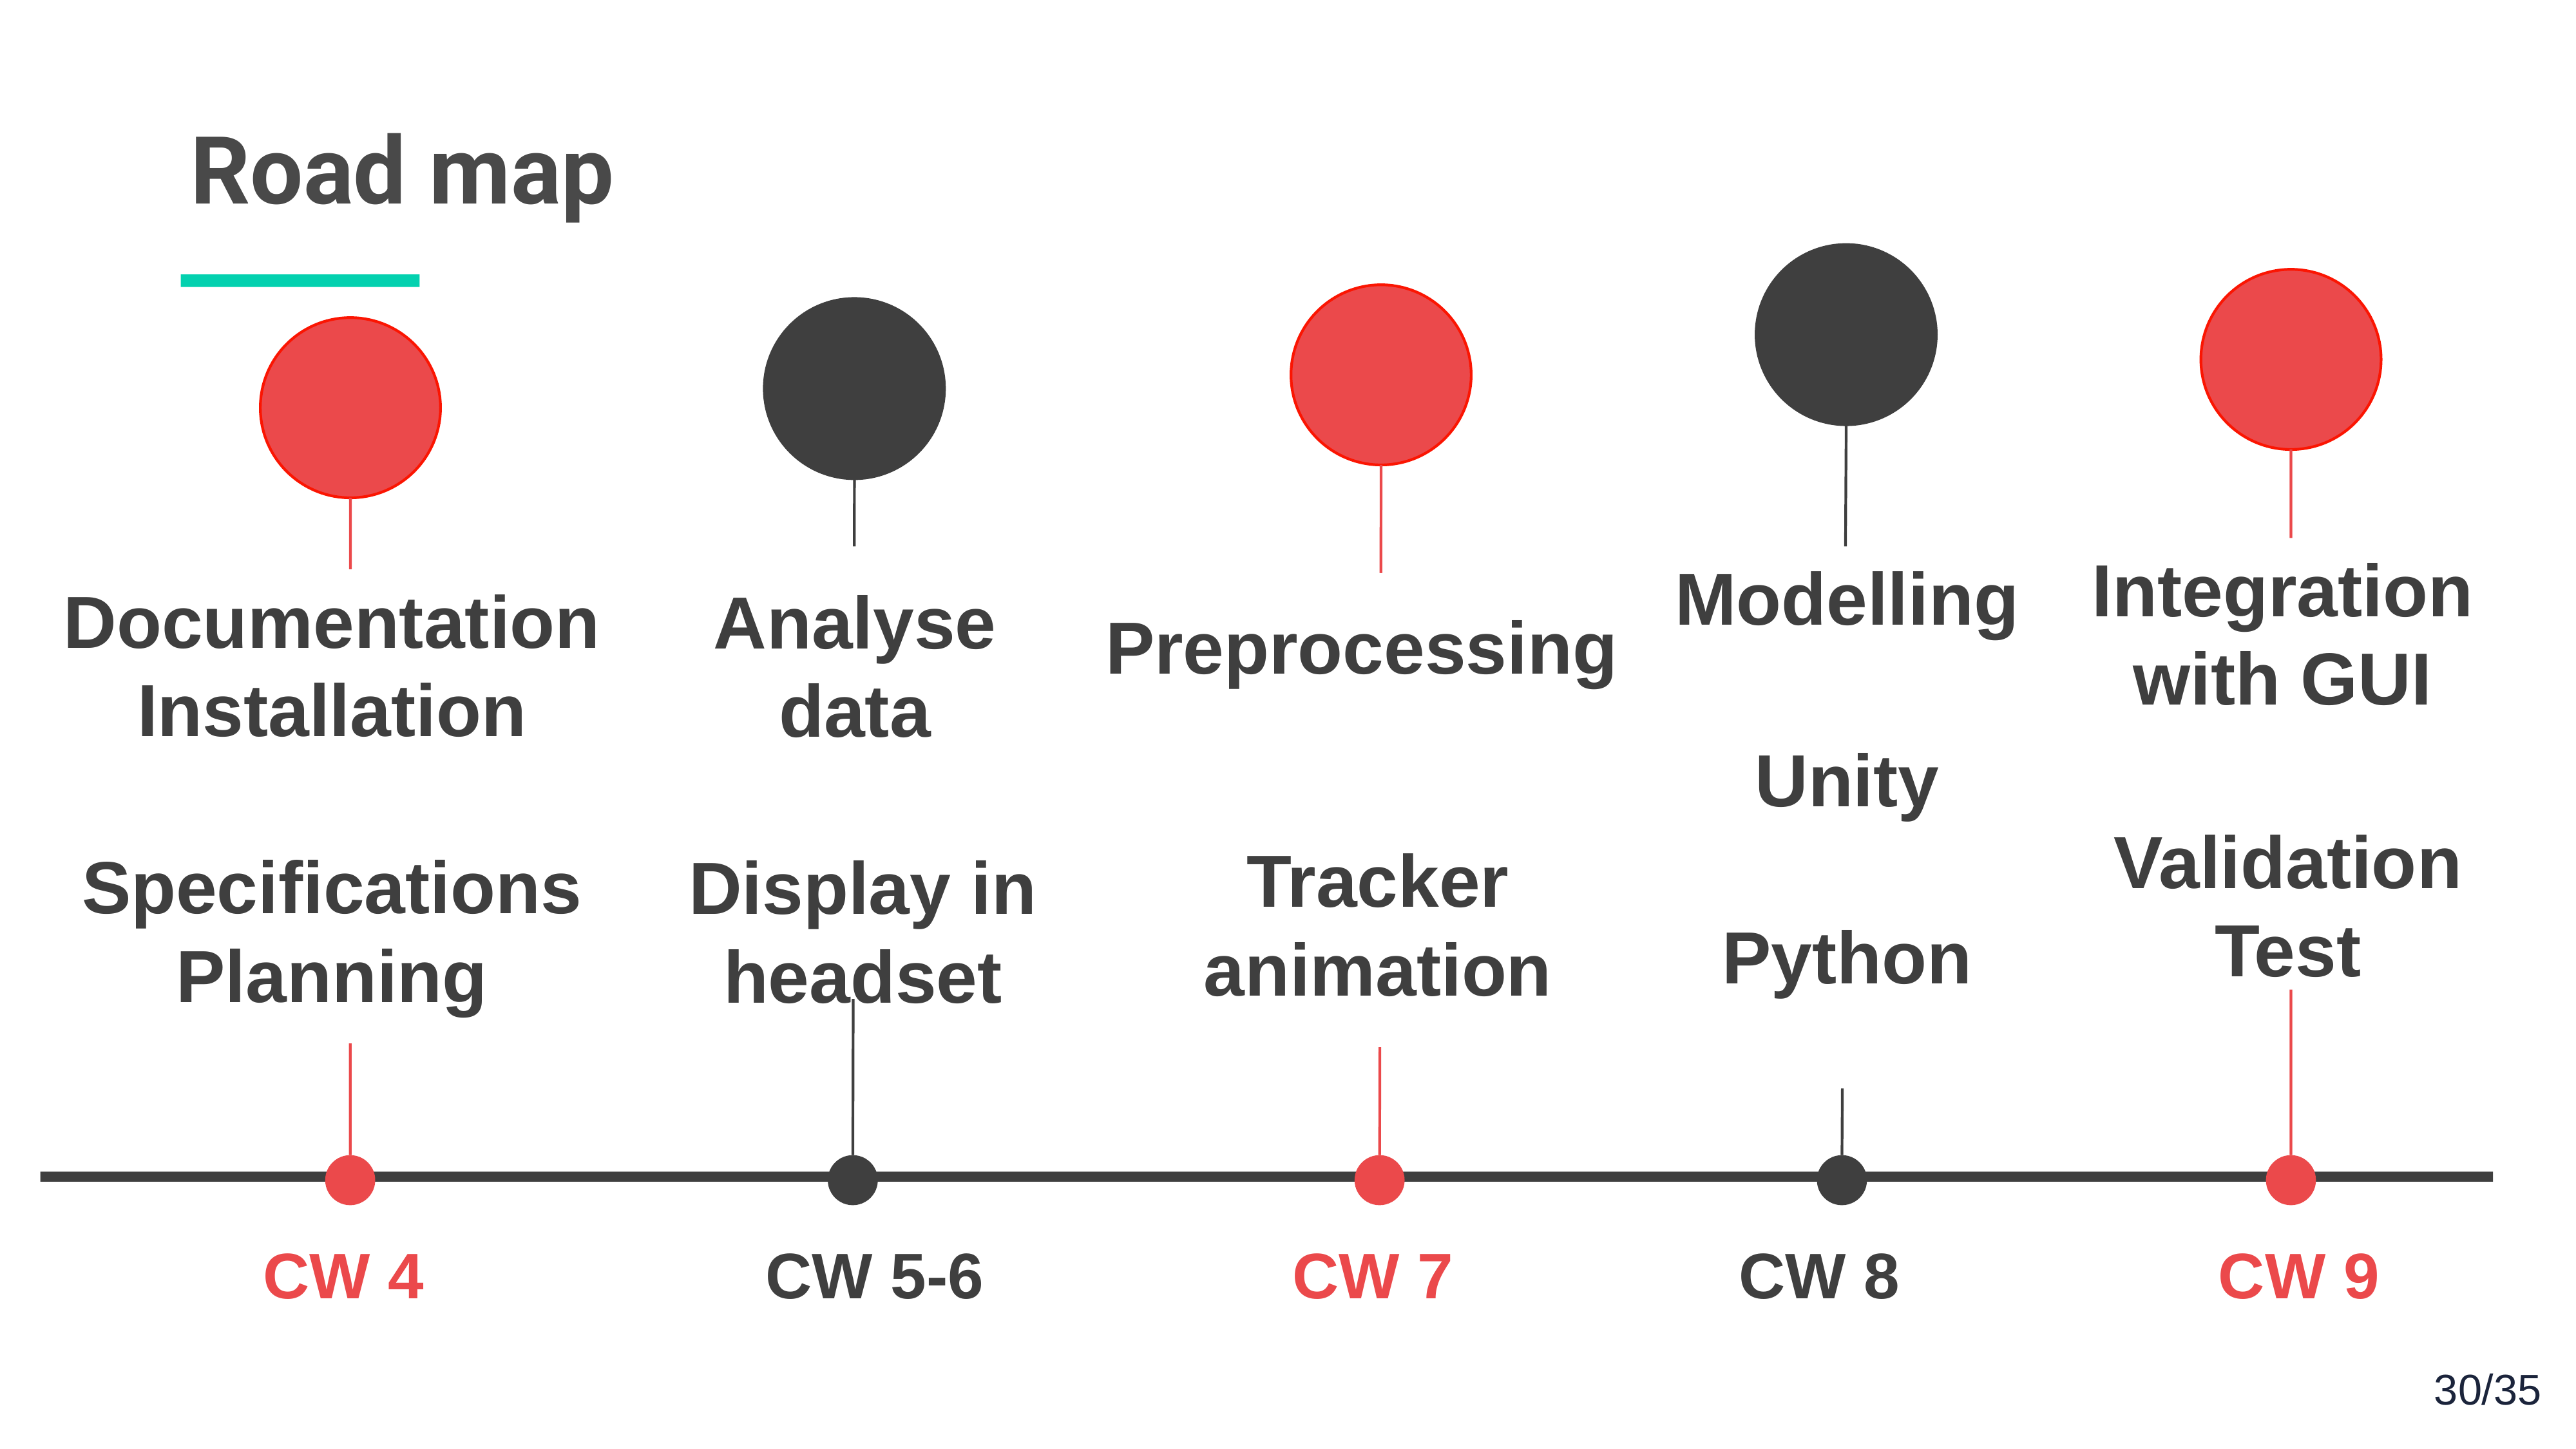

Road map

Integration with GUI
Validation
Test

Analyse data
Modelling
Unity

Python
Documentation
Installation

Specifications
Planning

Preprocessing

Tracker animation
Display in headset

CW 4
CW 5-6
CW 7
CW 8
CW 9
30/35